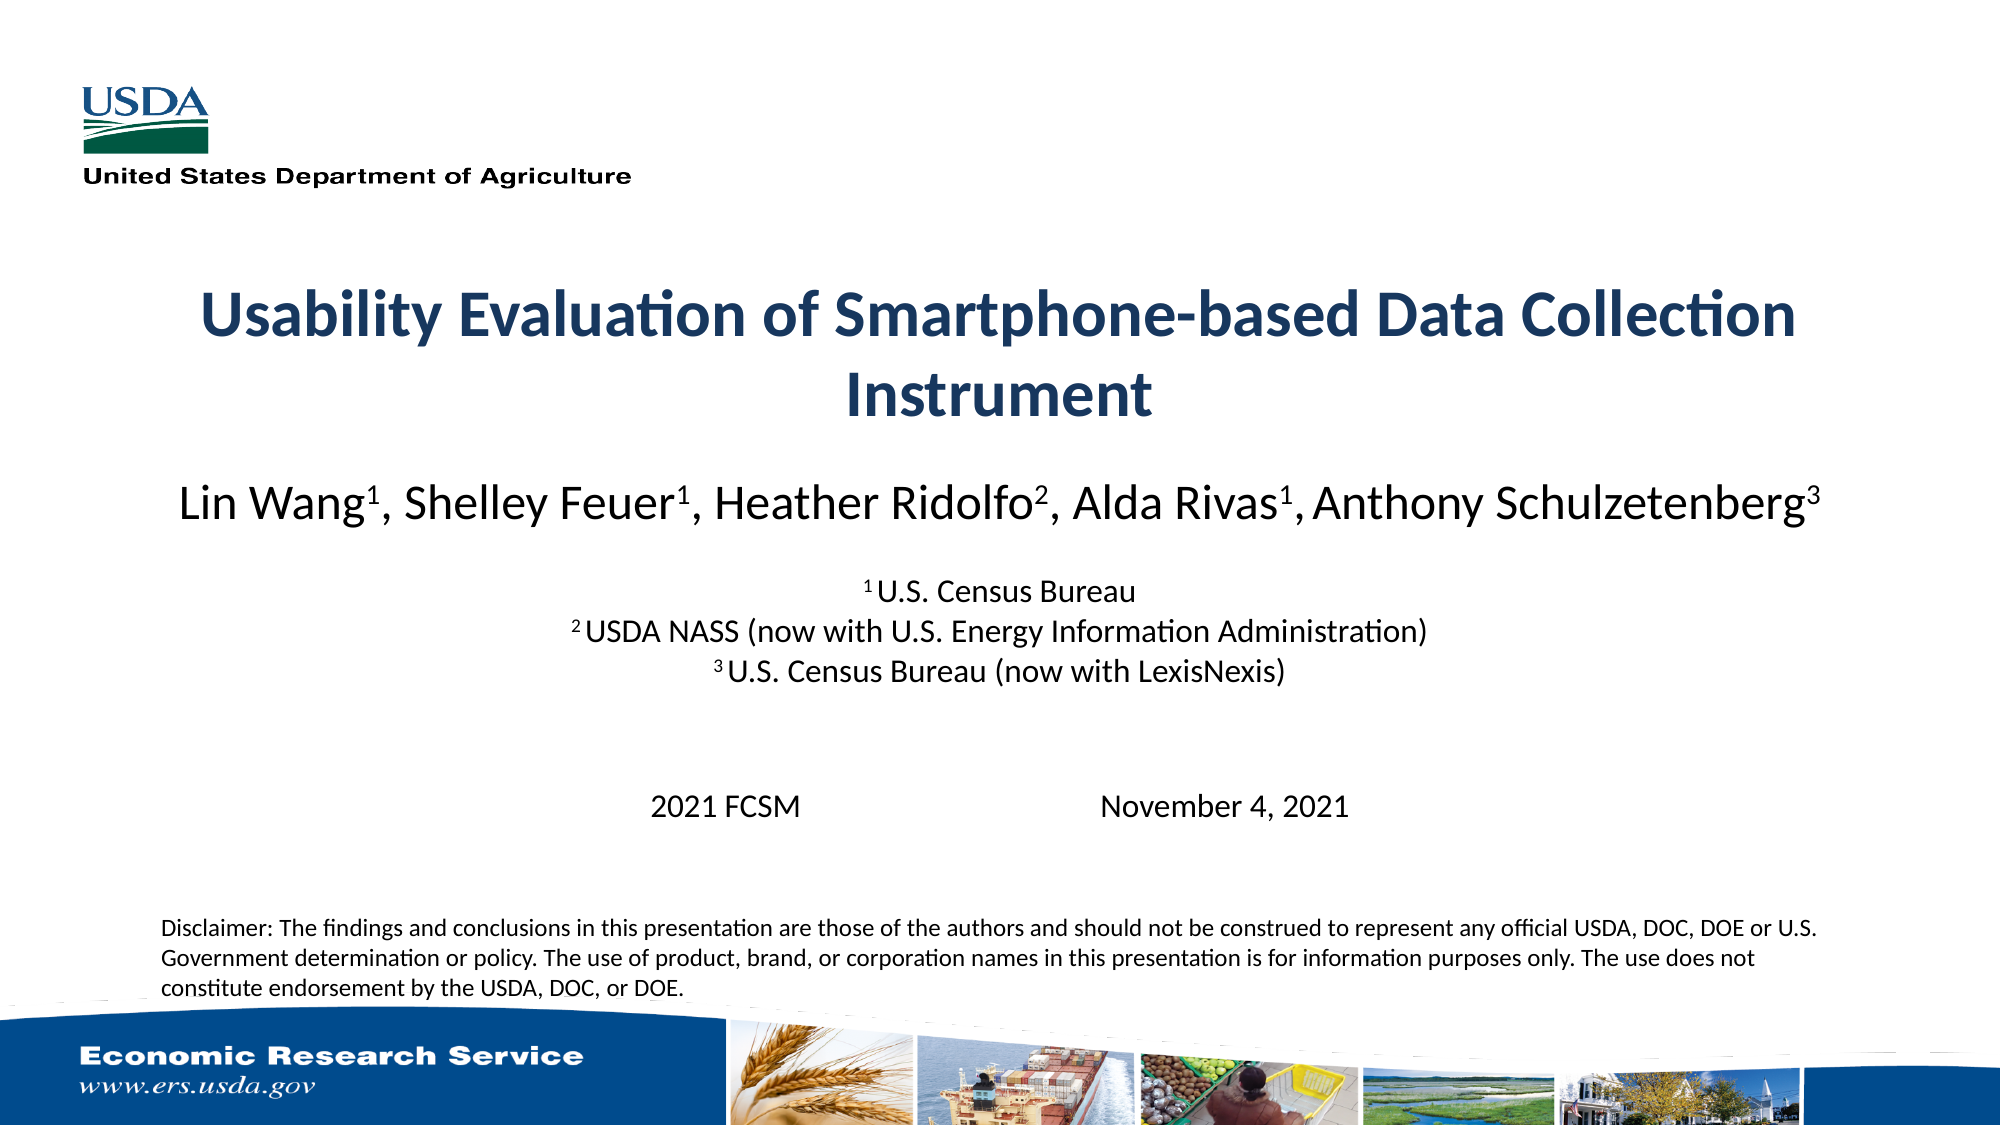

# Usability Evaluation of Smartphone-based Data Collection Instrument Lin Wang1, Shelley Feuer1, Heather Ridolfo2, Alda Rivas1, Anthony Schulzetenberg3 1 U.S. Census Bureau 2 USDA NASS (now with U.S. Energy Information Administration) 3 U.S. Census Bureau (now with LexisNexis) 2021 FCSM		November 4, 2021
Disclaimer: The findings and conclusions in this presentation are those of the authors and should not be construed to represent any official USDA, DOC, DOE or U.S. Government determination or policy. The use of product, brand, or corporation names in this presentation is for information purposes only. The use does not constitute endorsement by the USDA, DOC, or DOE.